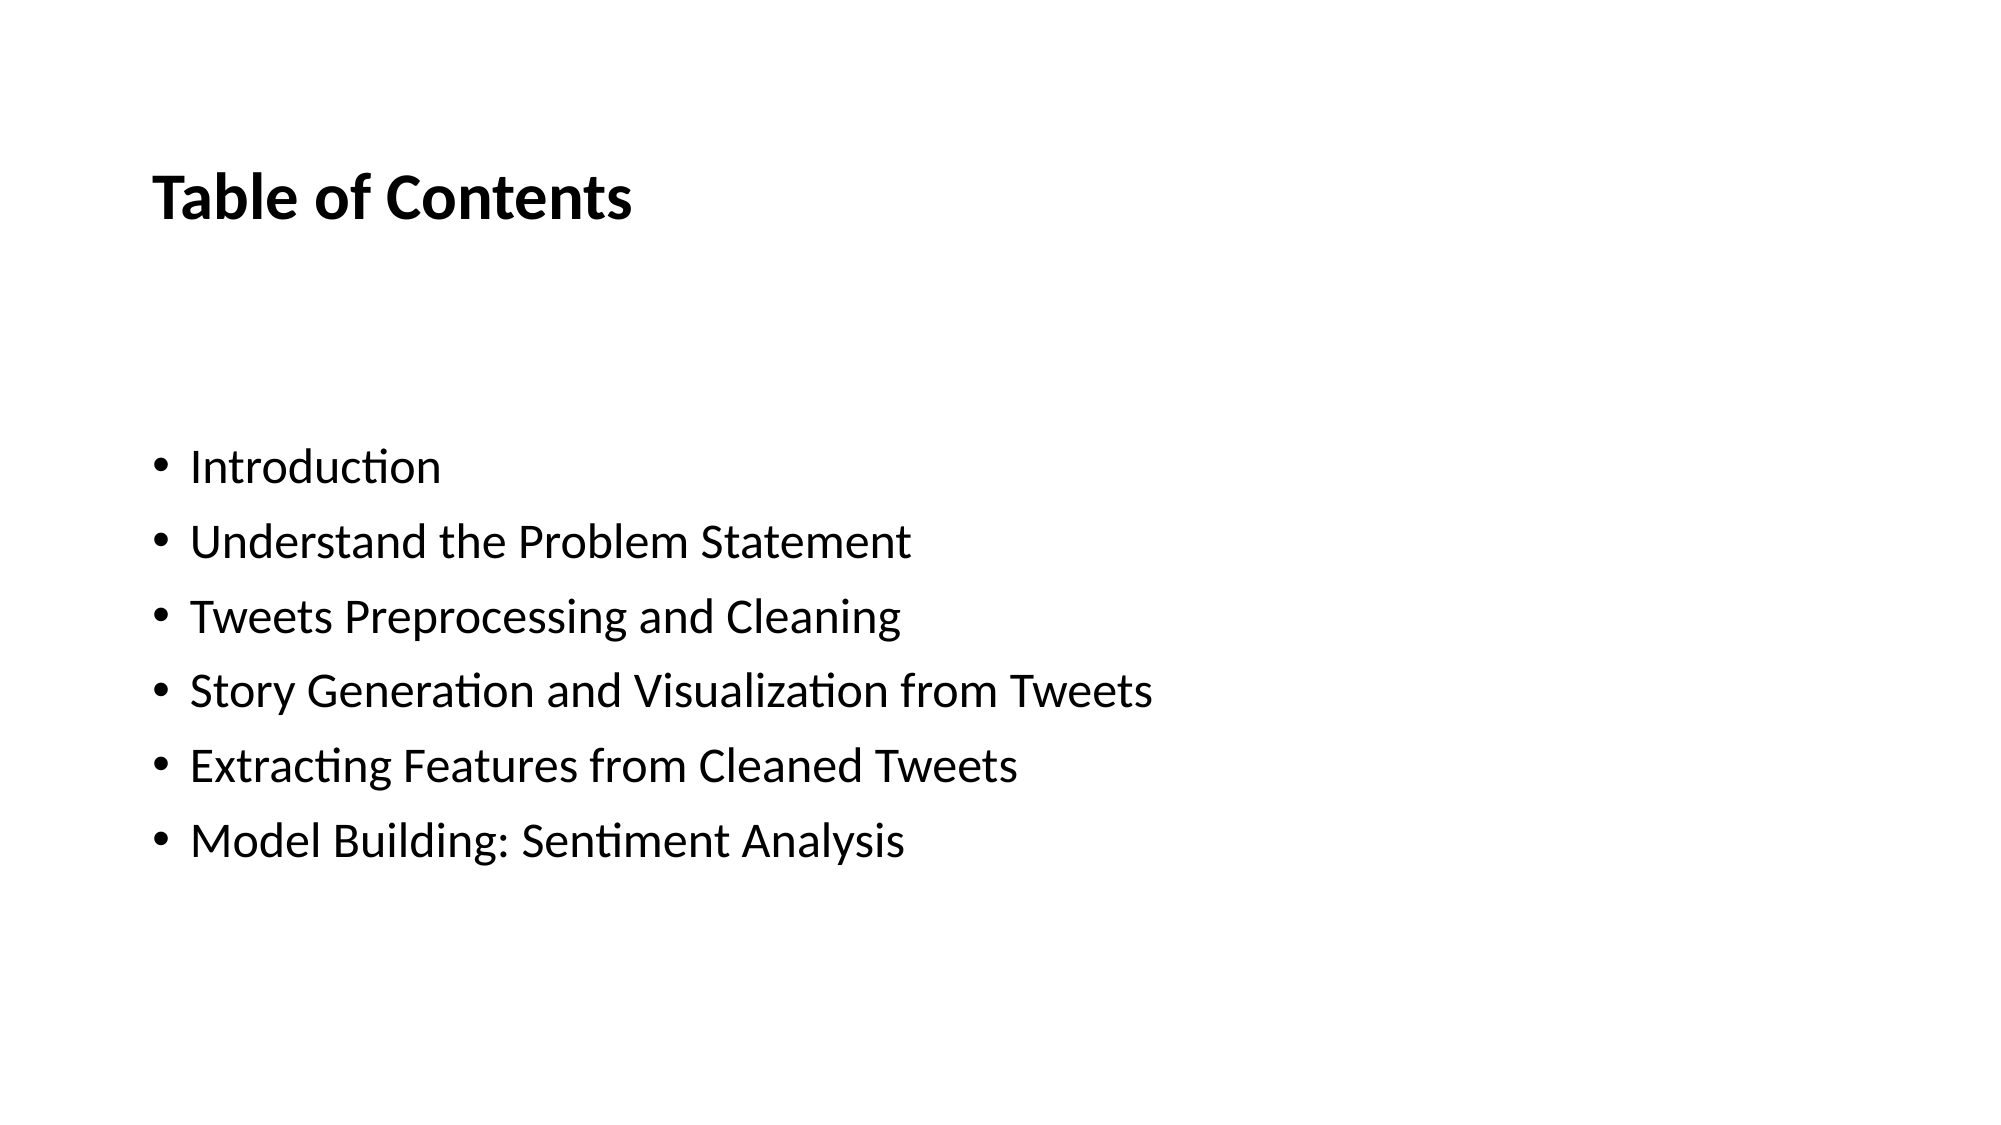

Table of Contents

Introduction
Understand the Problem Statement
Tweets Preprocessing and Cleaning
Story Generation and Visualization from Tweets
Extracting Features from Cleaned Tweets
Model Building: Sentiment Analysis